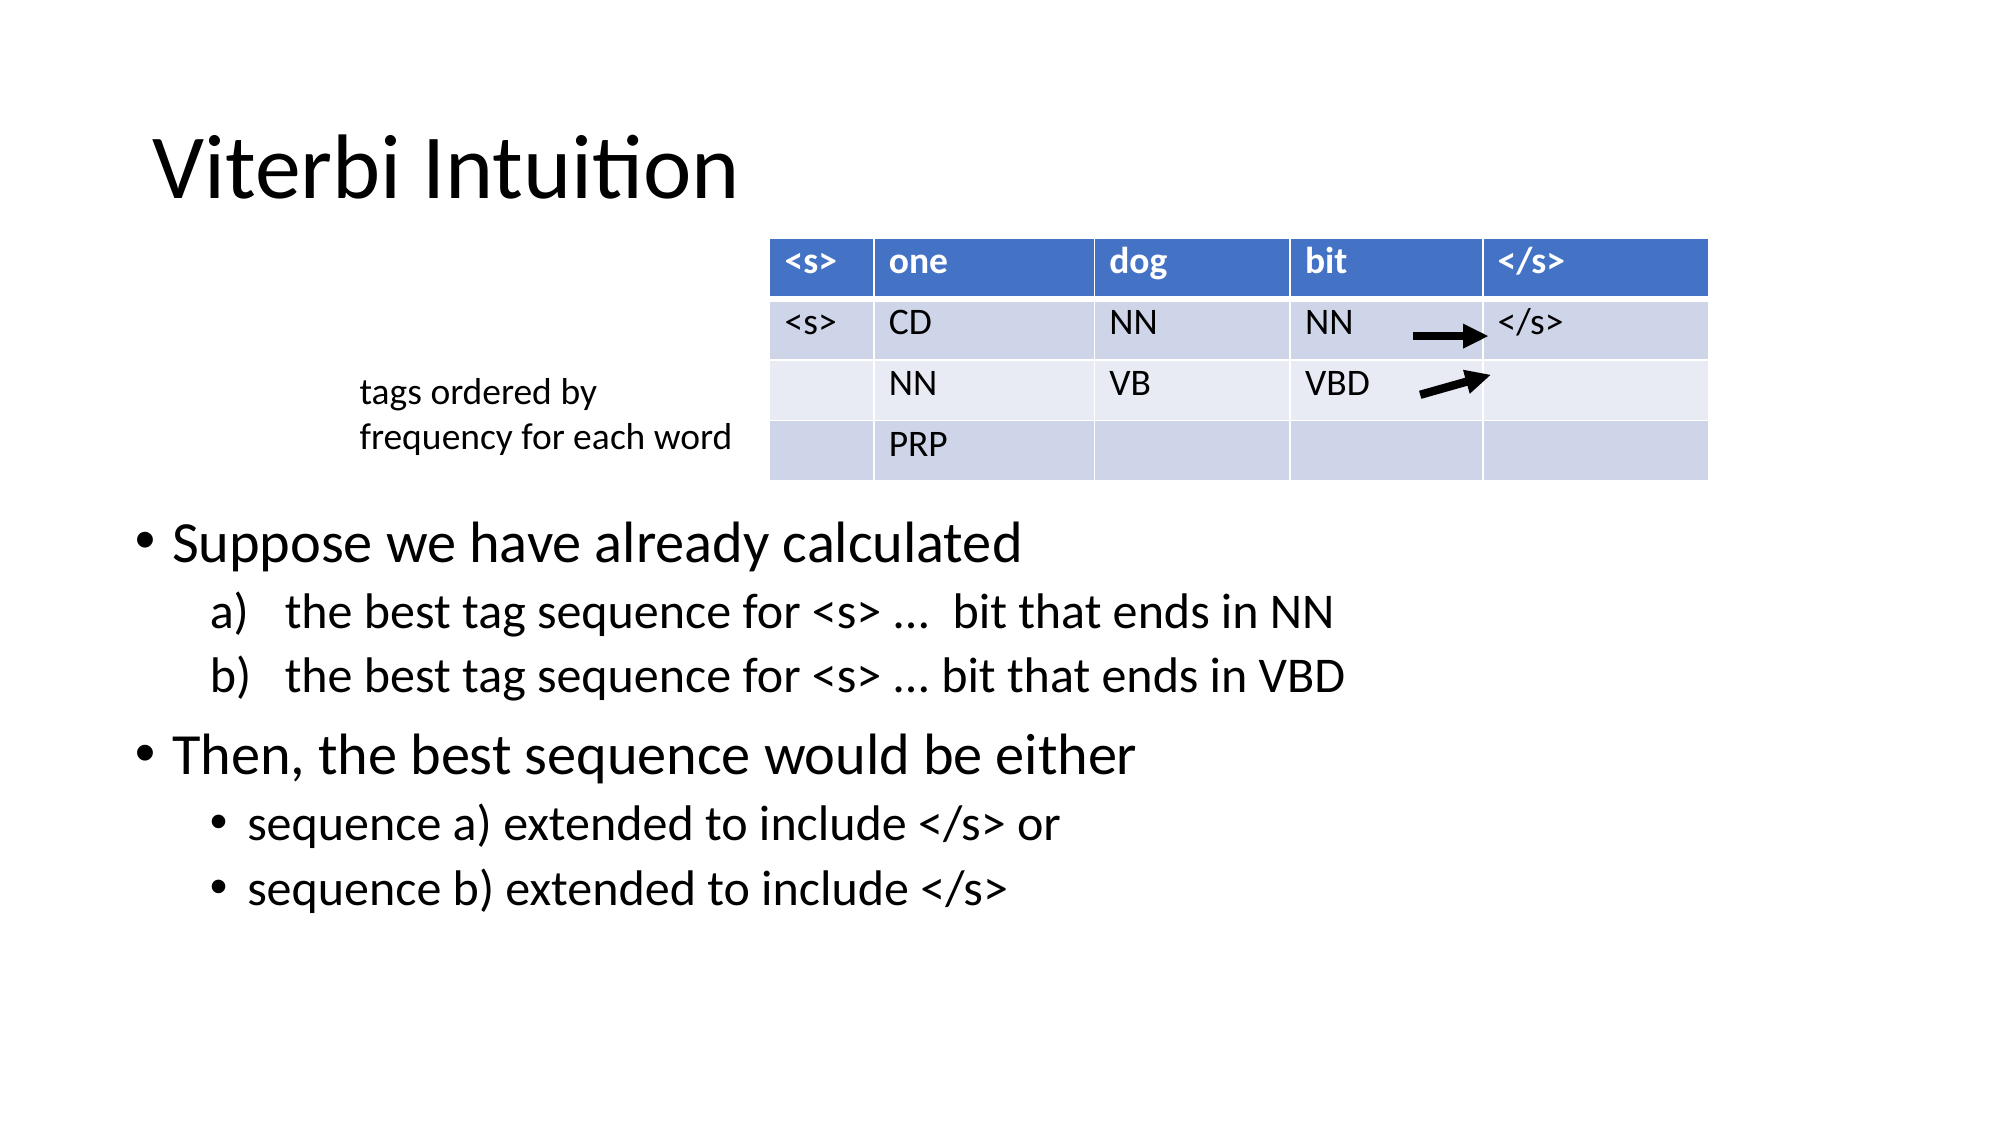

# Viterbi Intuition
| <s> | one | dog | bit | </s> |
| --- | --- | --- | --- | --- |
| <s> | CD | NN | NN | </s> |
|  | NN | VB | VBD |  |
|  | PRP |  |  |  |
tags ordered by
frequency for each word
Suppose we have already calculated
the best tag sequence for <s> ...  bit that ends in NN
the best tag sequence for <s> ... bit that ends in VBD
Then, the best sequence would be either
sequence a) extended to include </s> or
sequence b) extended to include </s>